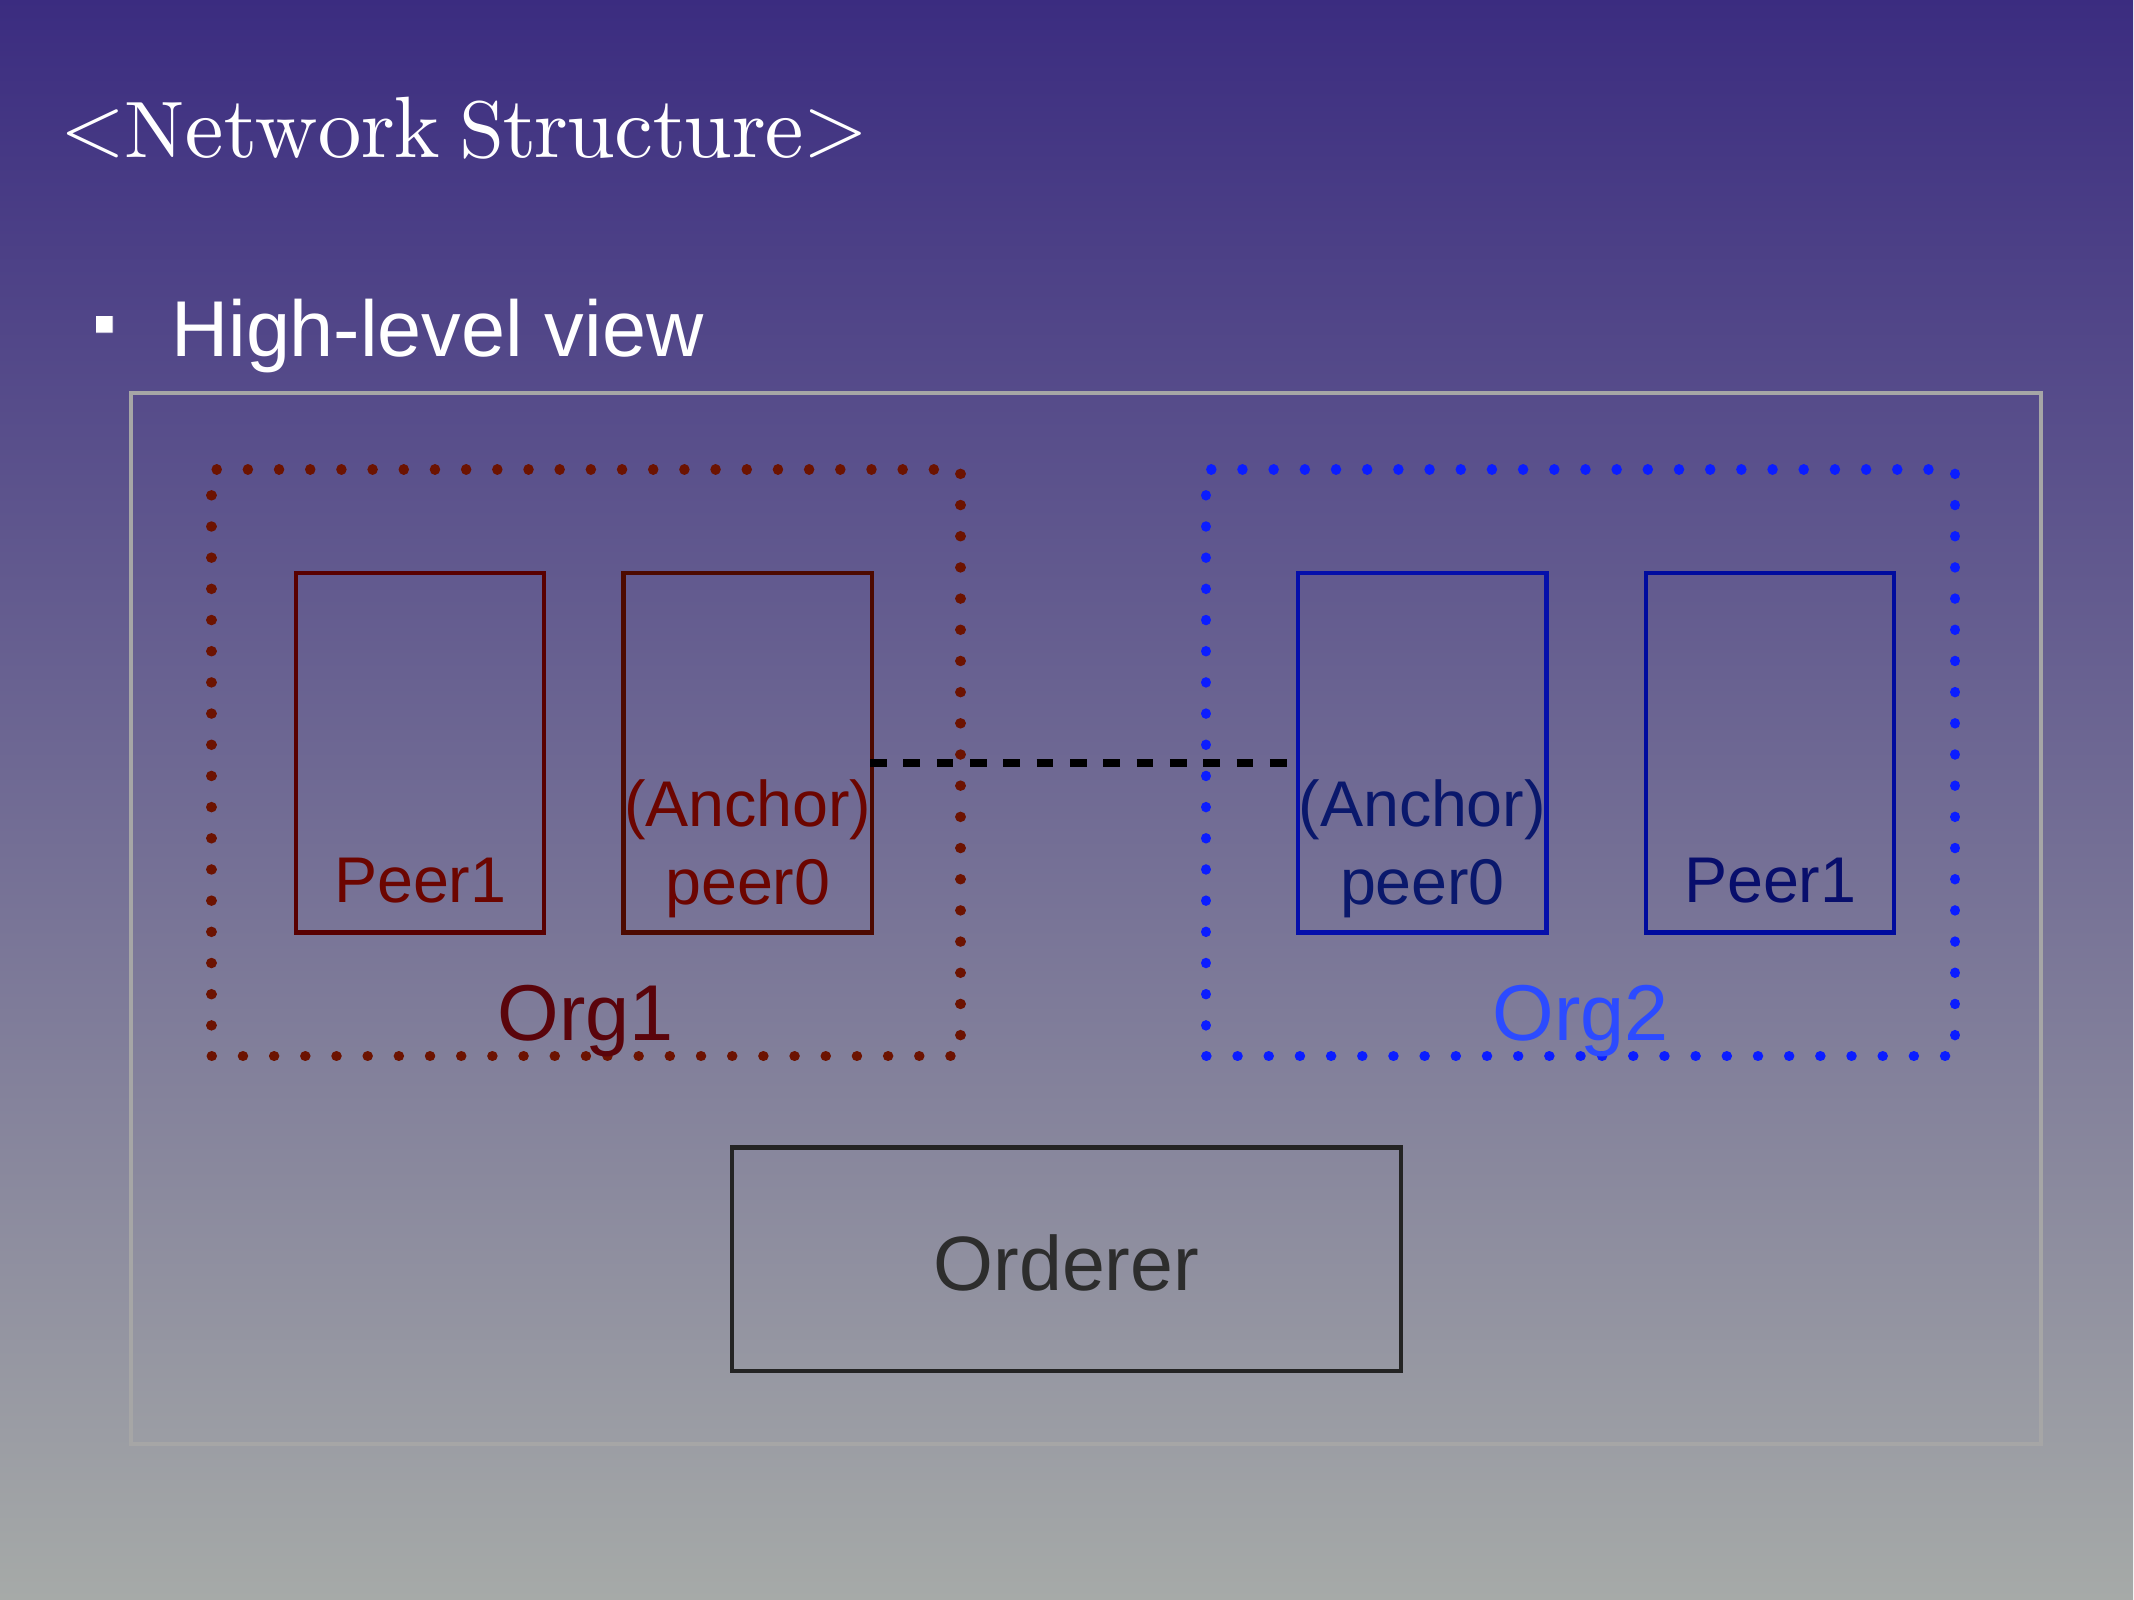

# <Network Structure>
High-level view

(Anchor)
peer0
(Anchor)
peer0

Peer1
Peer1
Org1
Org2
Orderer